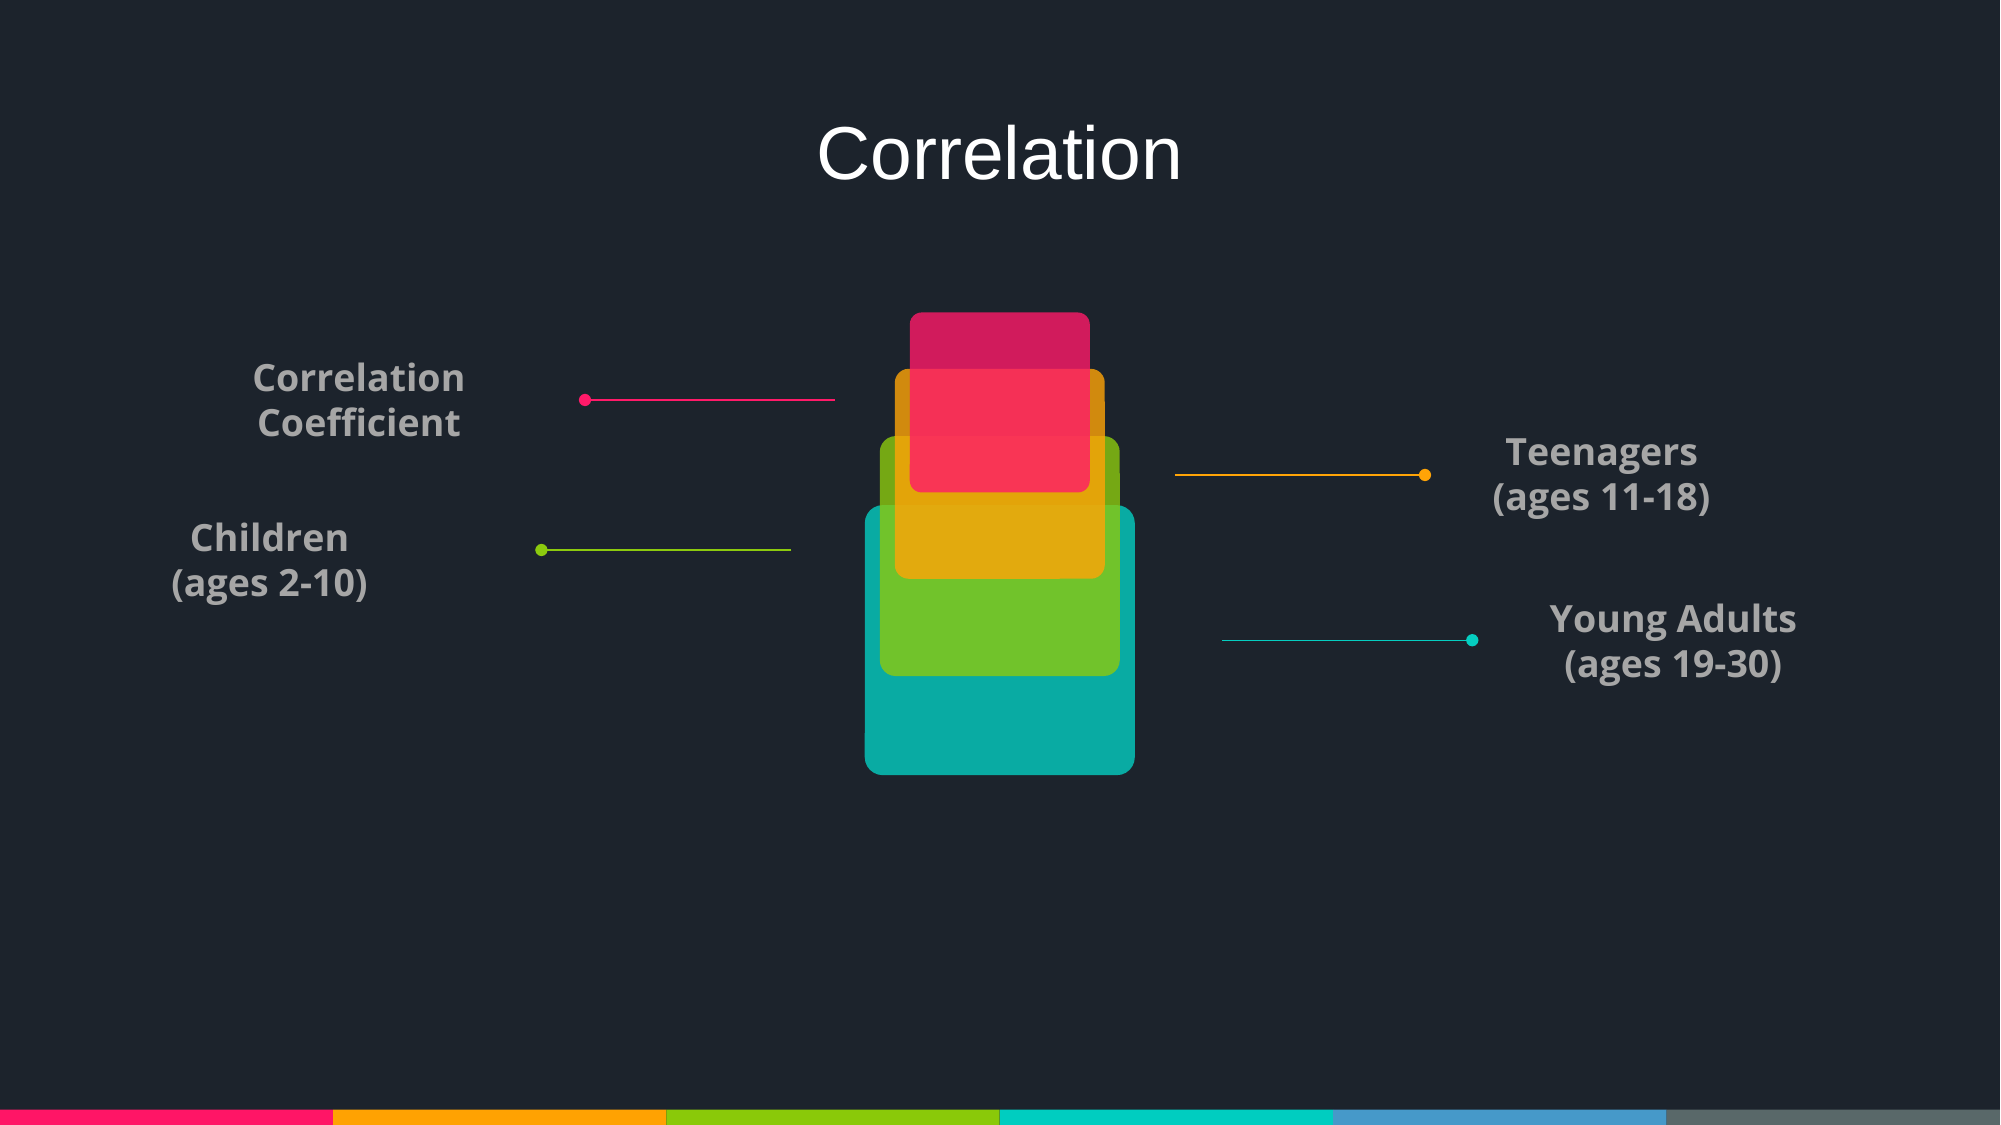

Correlation

Correlation Coefficient

Teenagers (ages 11-18)

Children (ages 2-10)
Young Adults (ages 19-30)